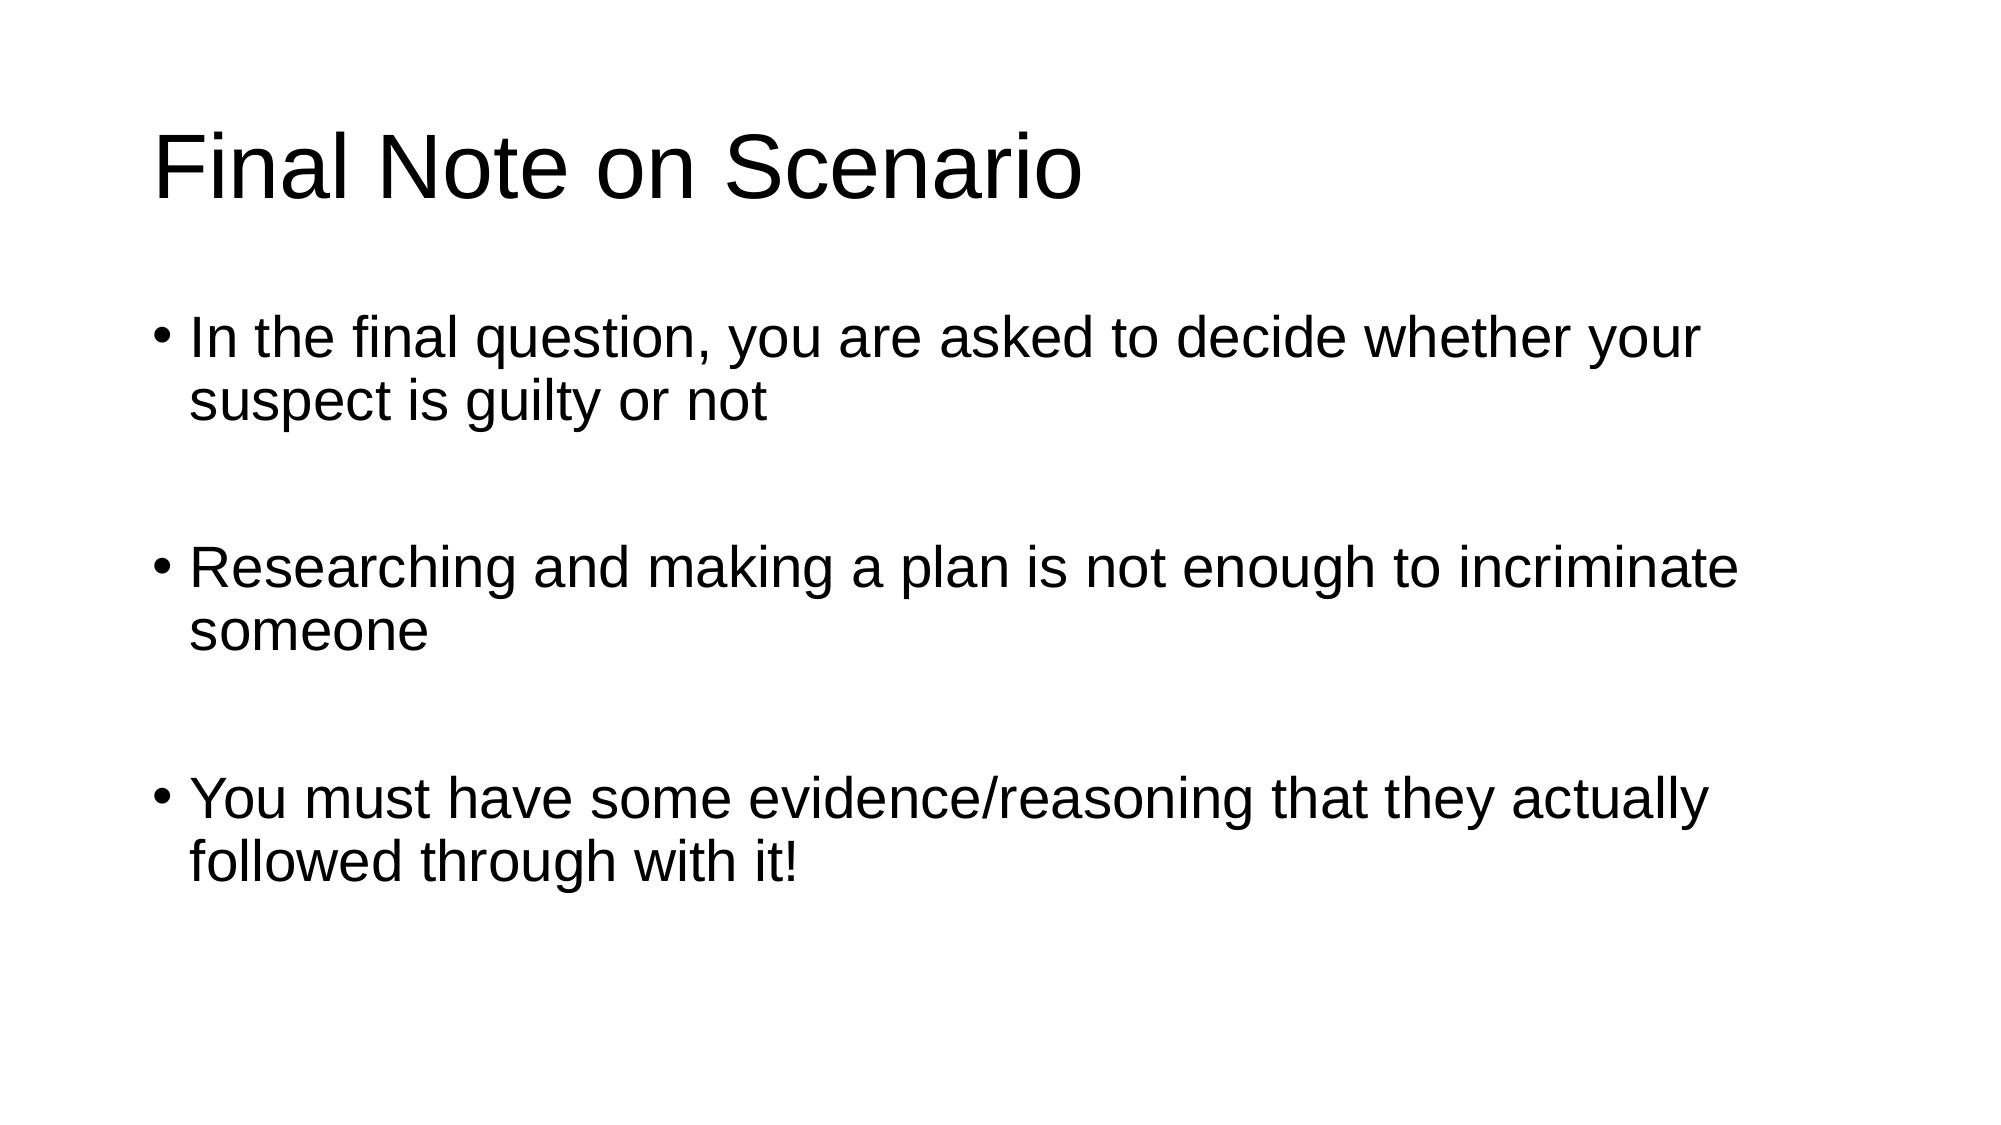

# Final Note on Scenario
In the final question, you are asked to decide whether your suspect is guilty or not

Researching and making a plan is not enough to incriminate someone

You must have some evidence/reasoning that they actually followed through with it!